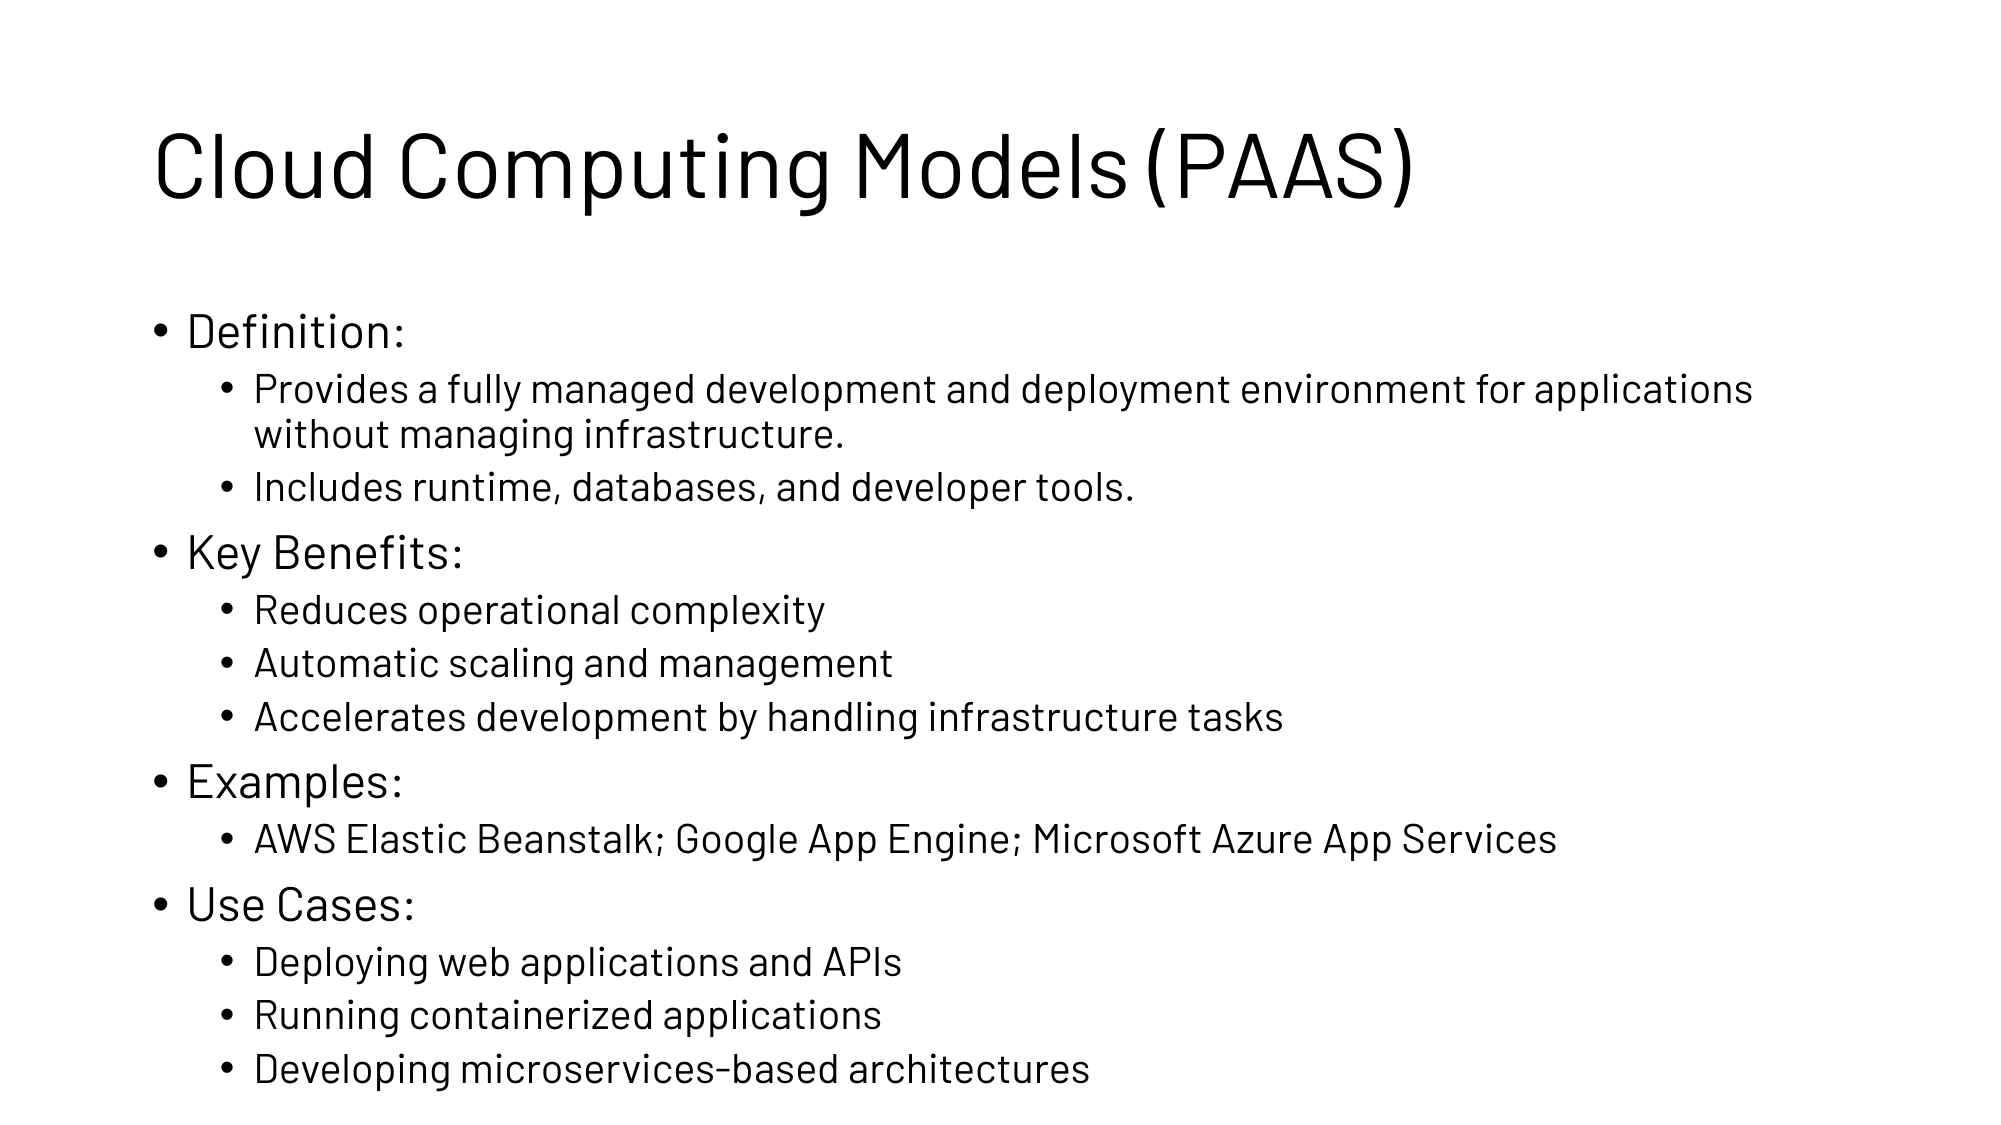

# Cloud Computing Models (PAAS)
Definition:
Provides a fully managed development and deployment environment for applications without managing infrastructure.
Includes runtime, databases, and developer tools.
Key Benefits:
Reduces operational complexity
Automatic scaling and management
Accelerates development by handling infrastructure tasks
Examples:
AWS Elastic Beanstalk; Google App Engine; Microsoft Azure App Services
Use Cases:
Deploying web applications and APIs
Running containerized applications
Developing microservices-based architectures